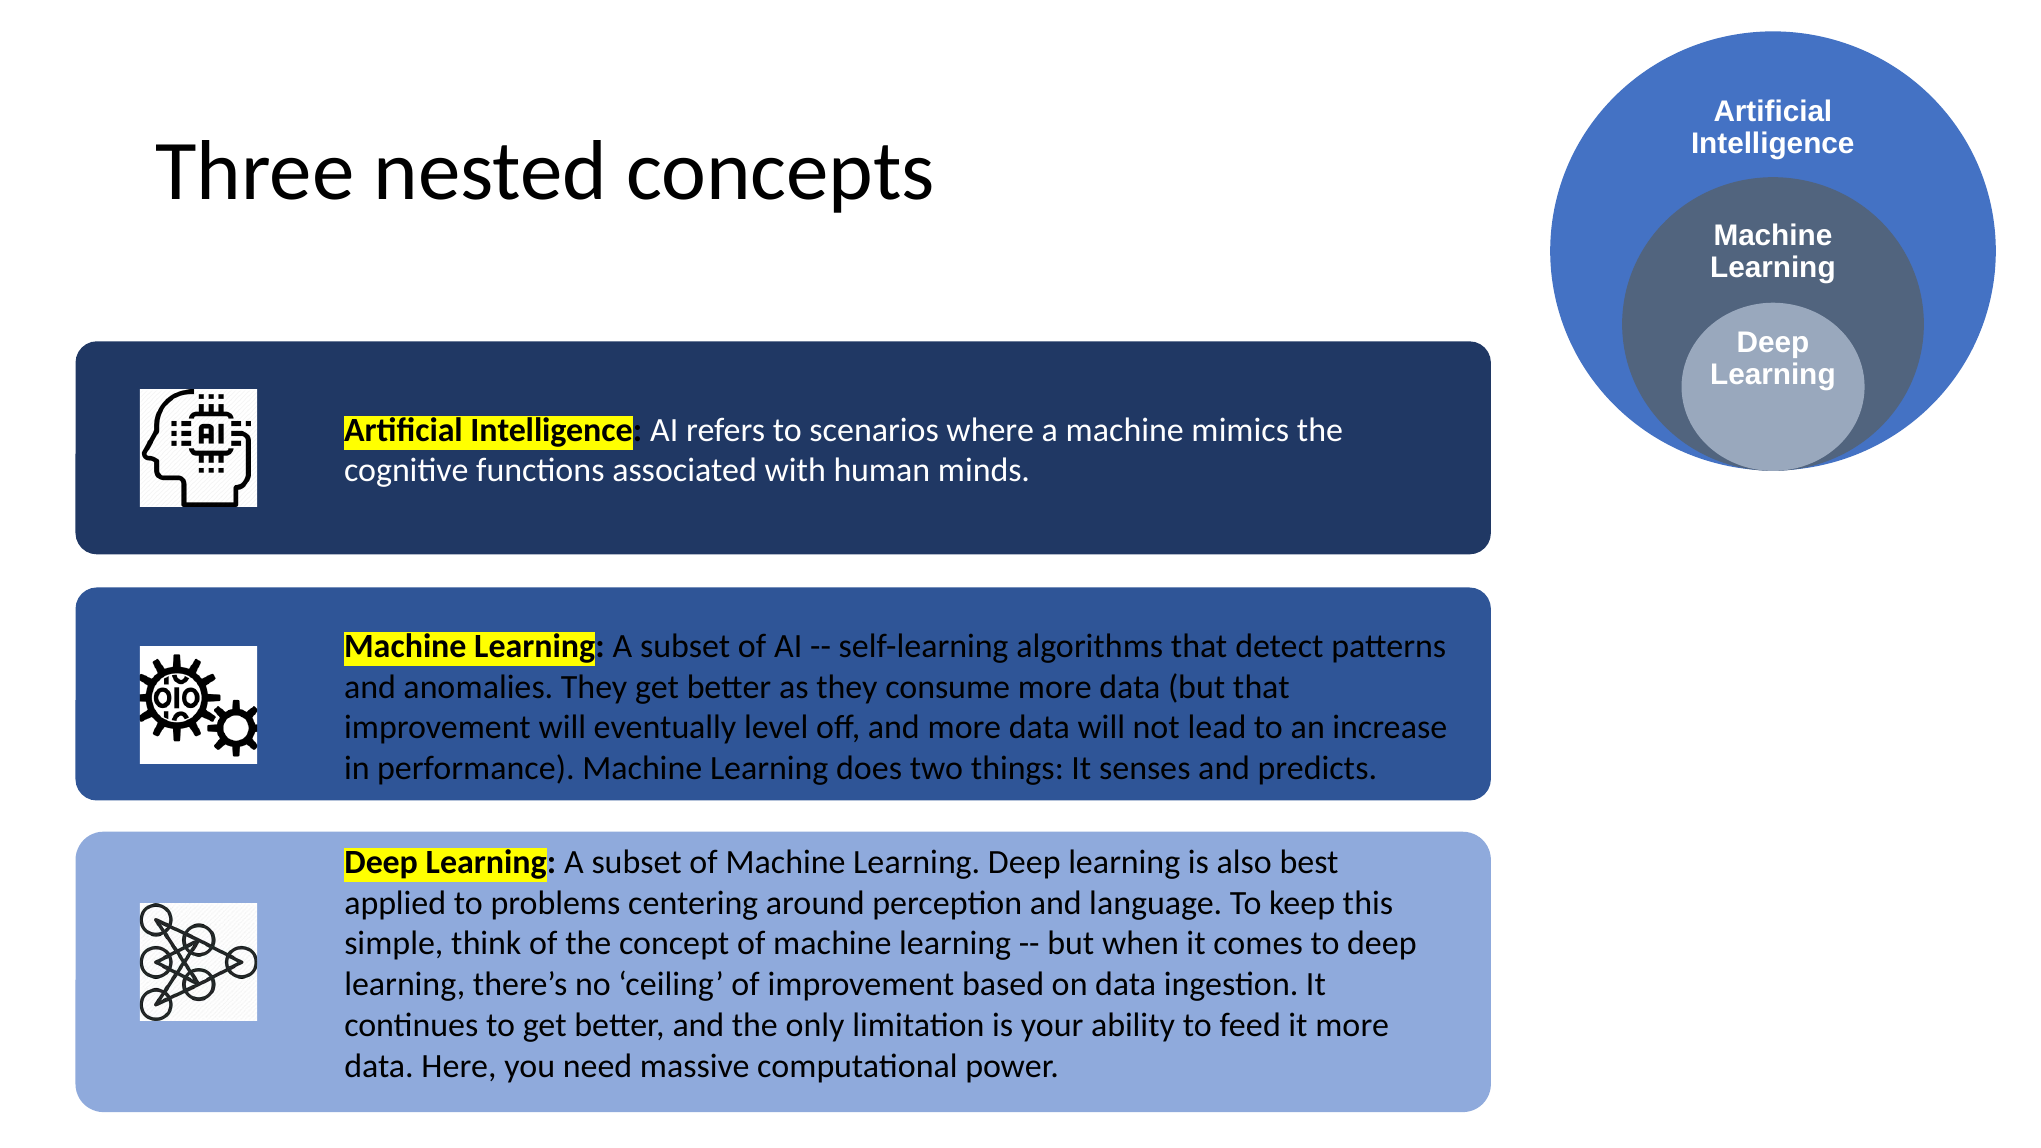

Artificial Intelligence

Machine Learning
Deep Learning
# Three nested concepts

Artificial Intelligence: AI refers to scenarios where a machine mimics the cognitive functions associated with human minds.

Machine Learning: A subset of AI -- self-learning algorithms that detect patterns and anomalies. They get better as they consume more data (but that improvement will eventually level off, and more data will not lead to an increase in performance). Machine Learning does two things: It senses and predicts.

Deep Learning: A subset of Machine Learning. Deep learning is also best applied to problems centering around perception and language. To keep this simple, think of the concept of machine learning -- but when it comes to deep learning, there’s no ‘ceiling’ of improvement based on data ingestion. It continues to get better, and the only limitation is your ability to feed it more data. Here, you need massive computational power.